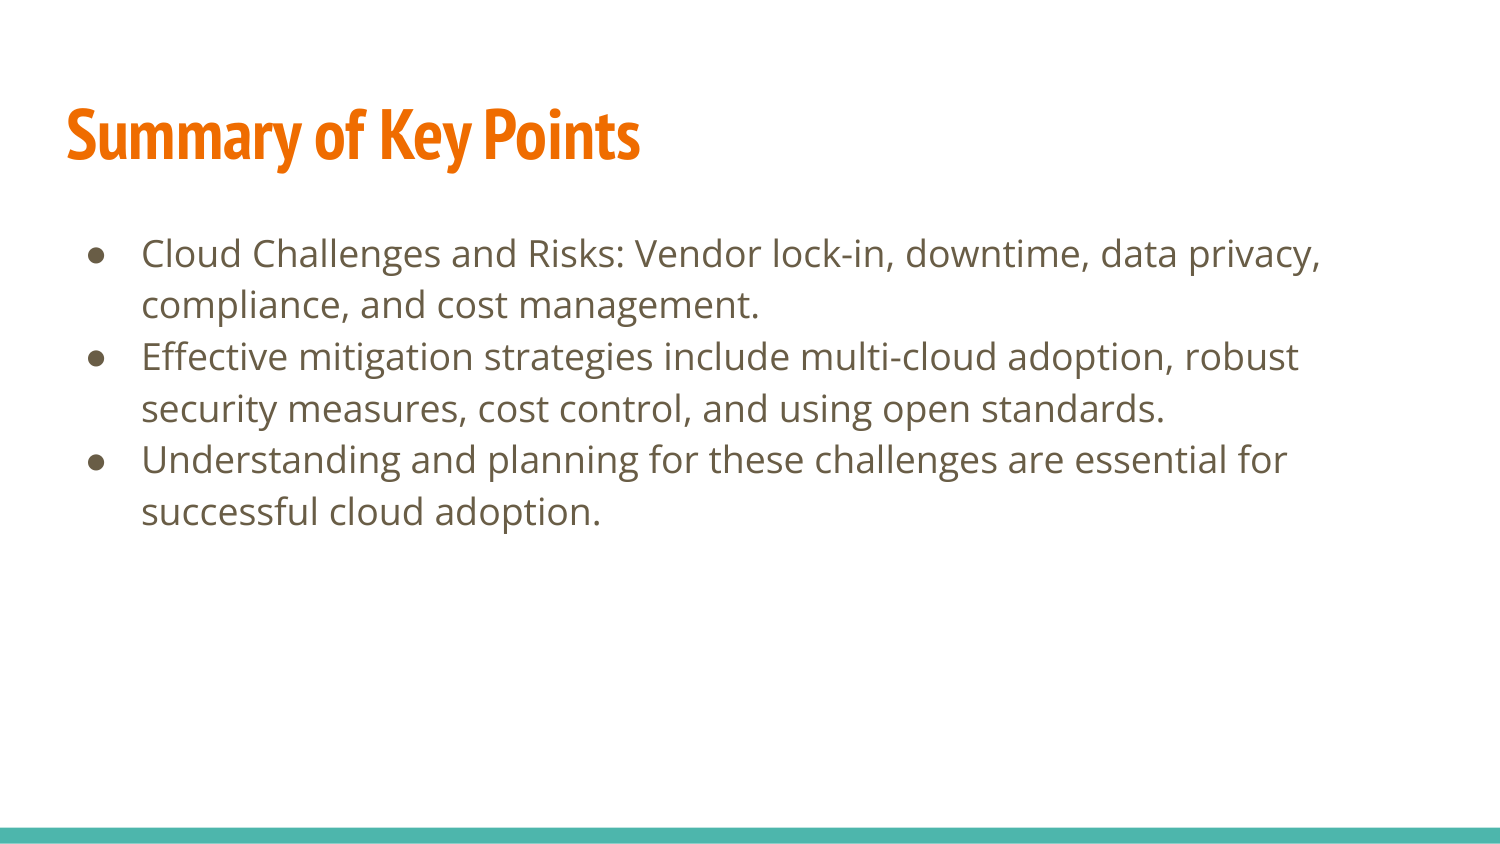

# Summary of Key Points
Cloud Challenges and Risks: Vendor lock-in, downtime, data privacy, compliance, and cost management.
Effective mitigation strategies include multi-cloud adoption, robust security measures, cost control, and using open standards.
Understanding and planning for these challenges are essential for successful cloud adoption.